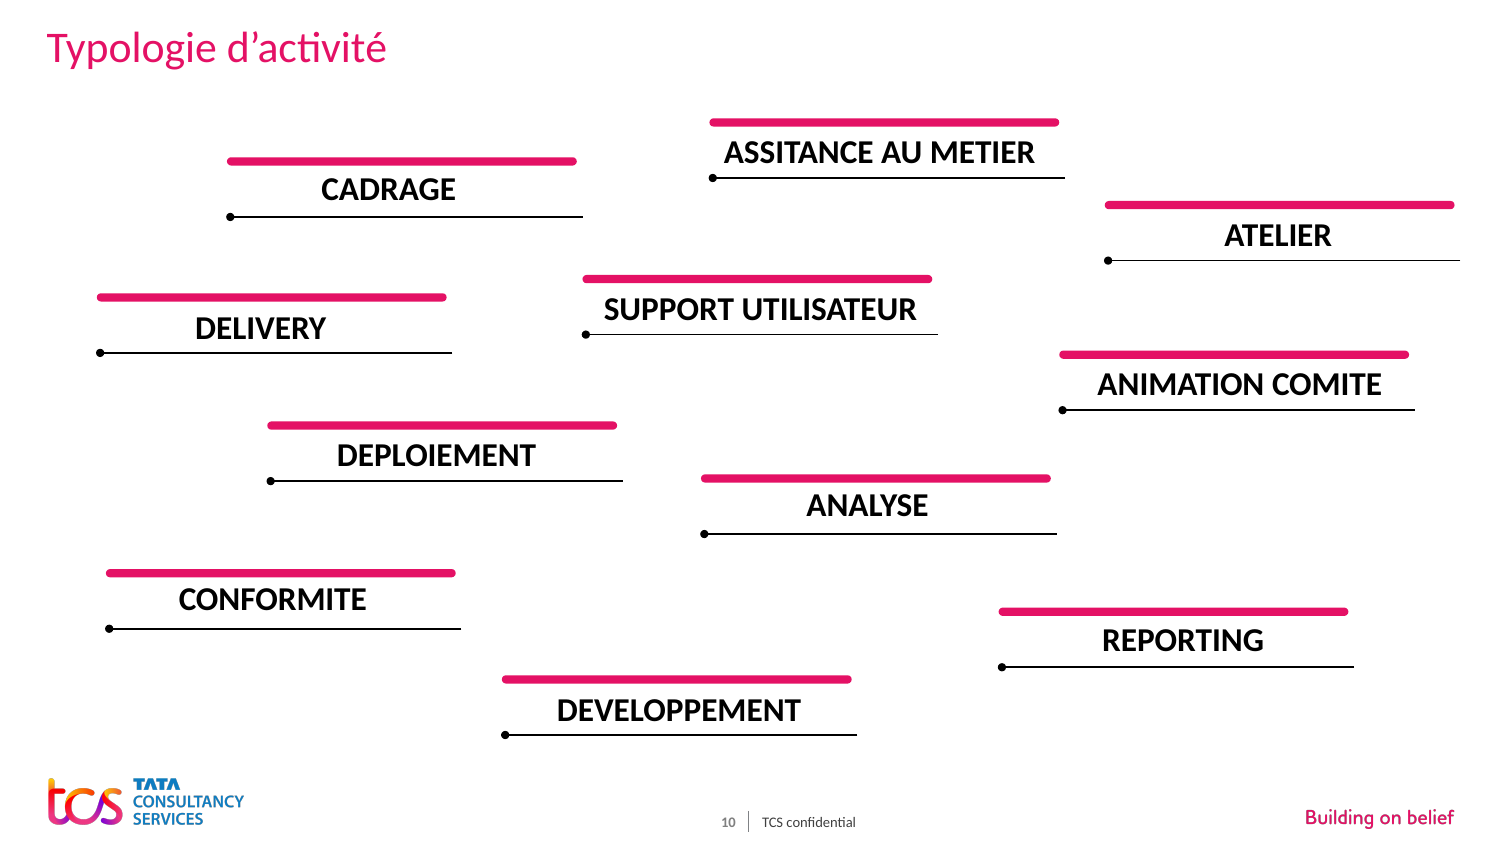

# Typologie d’activité

ASSITANCE AU METIER

CADRAGE

ATELIER

SUPPORT UTILISATEUR
DELIVERY

ANIMATION COMITE

DEPLOIEMENT

ANALYSE

CONFORMITE
REPORTING

DEVELOPPEMENT

TCS confidential